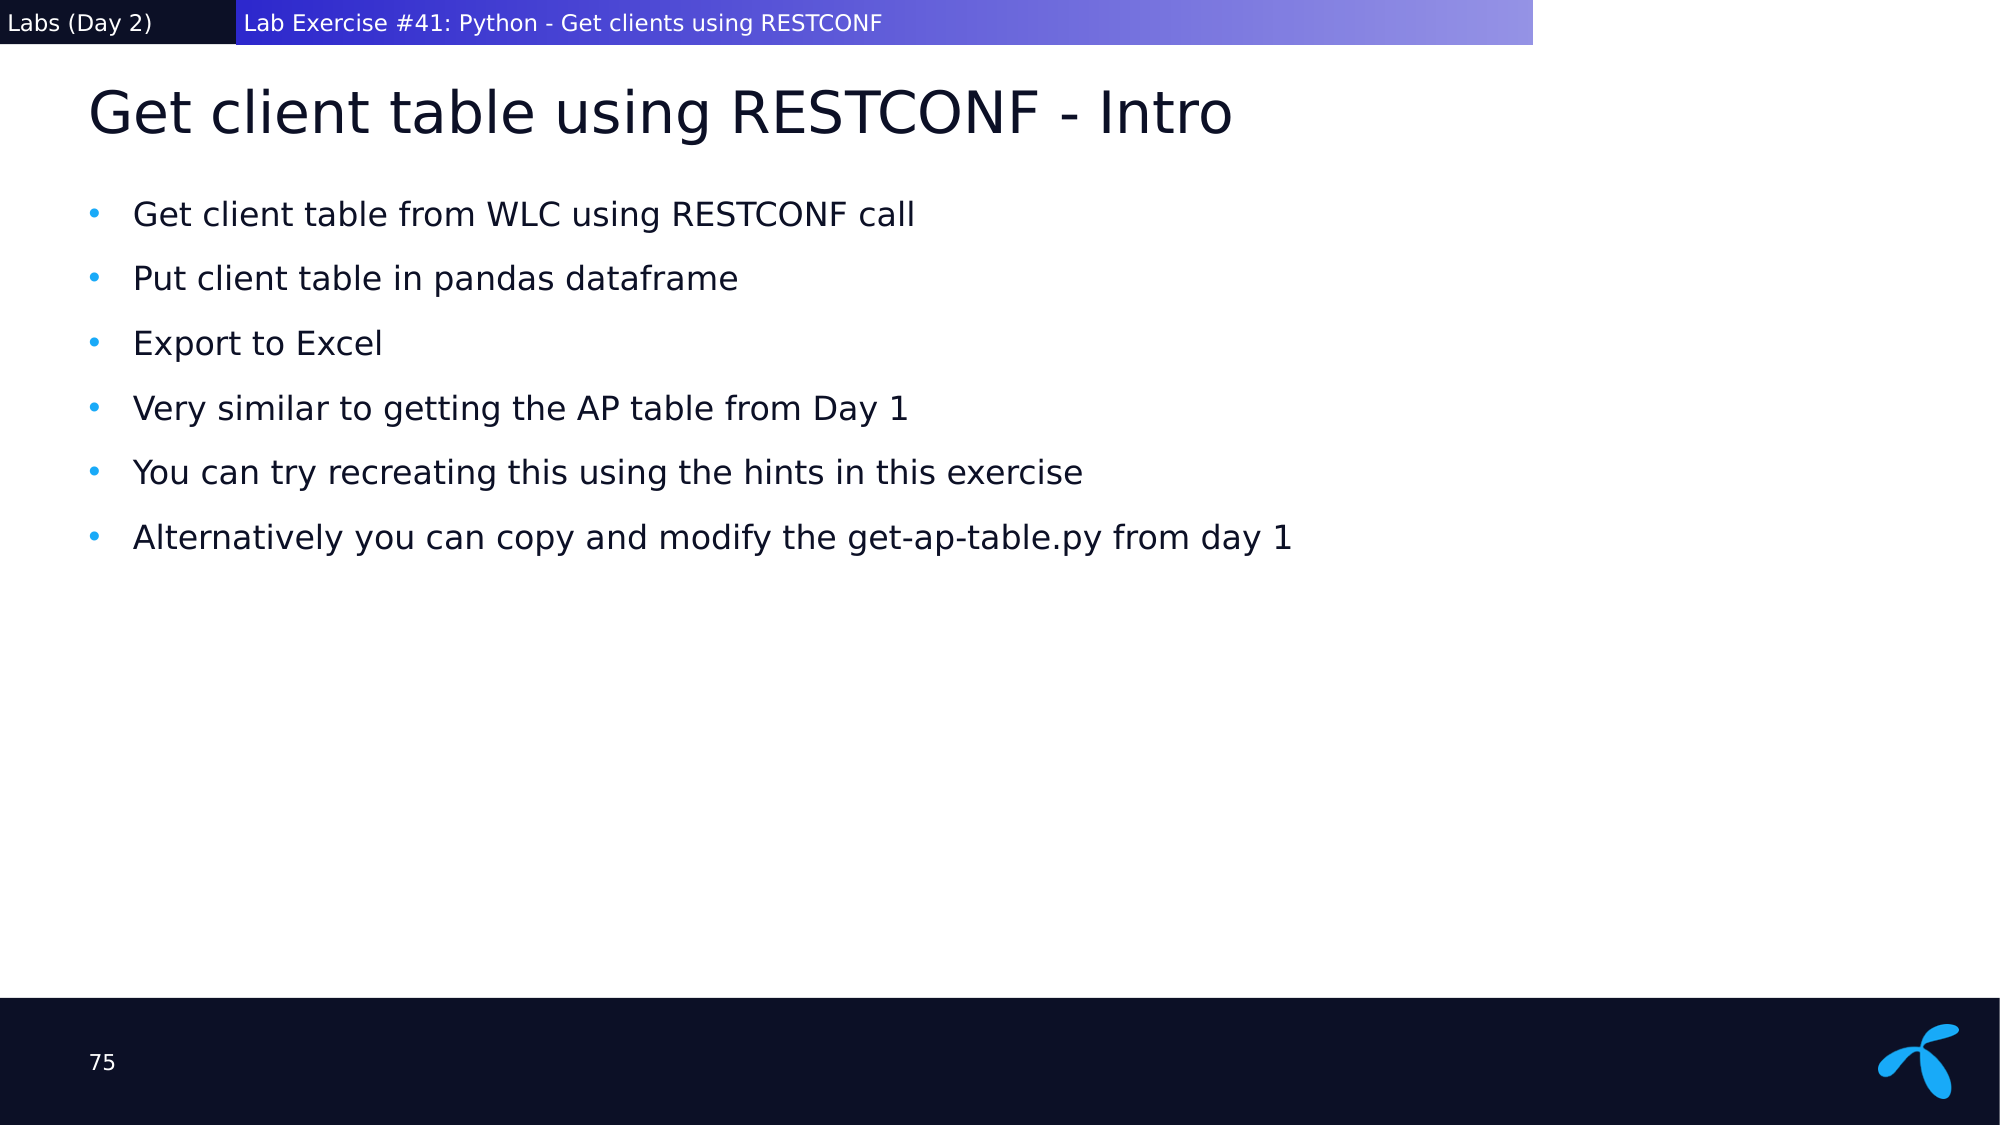

Labs (Day 2)
 Lab Exercise #41: Python - Get clients using RESTCONF
# Get client table using RESTCONF - Intro
Get client table from WLC using RESTCONF call
Put client table in pandas dataframe
Export to Excel
Very similar to getting the AP table from Day 1
You can try recreating this using the hints in this exercise
Alternatively you can copy and modify the get-ap-table.py from day 1

75